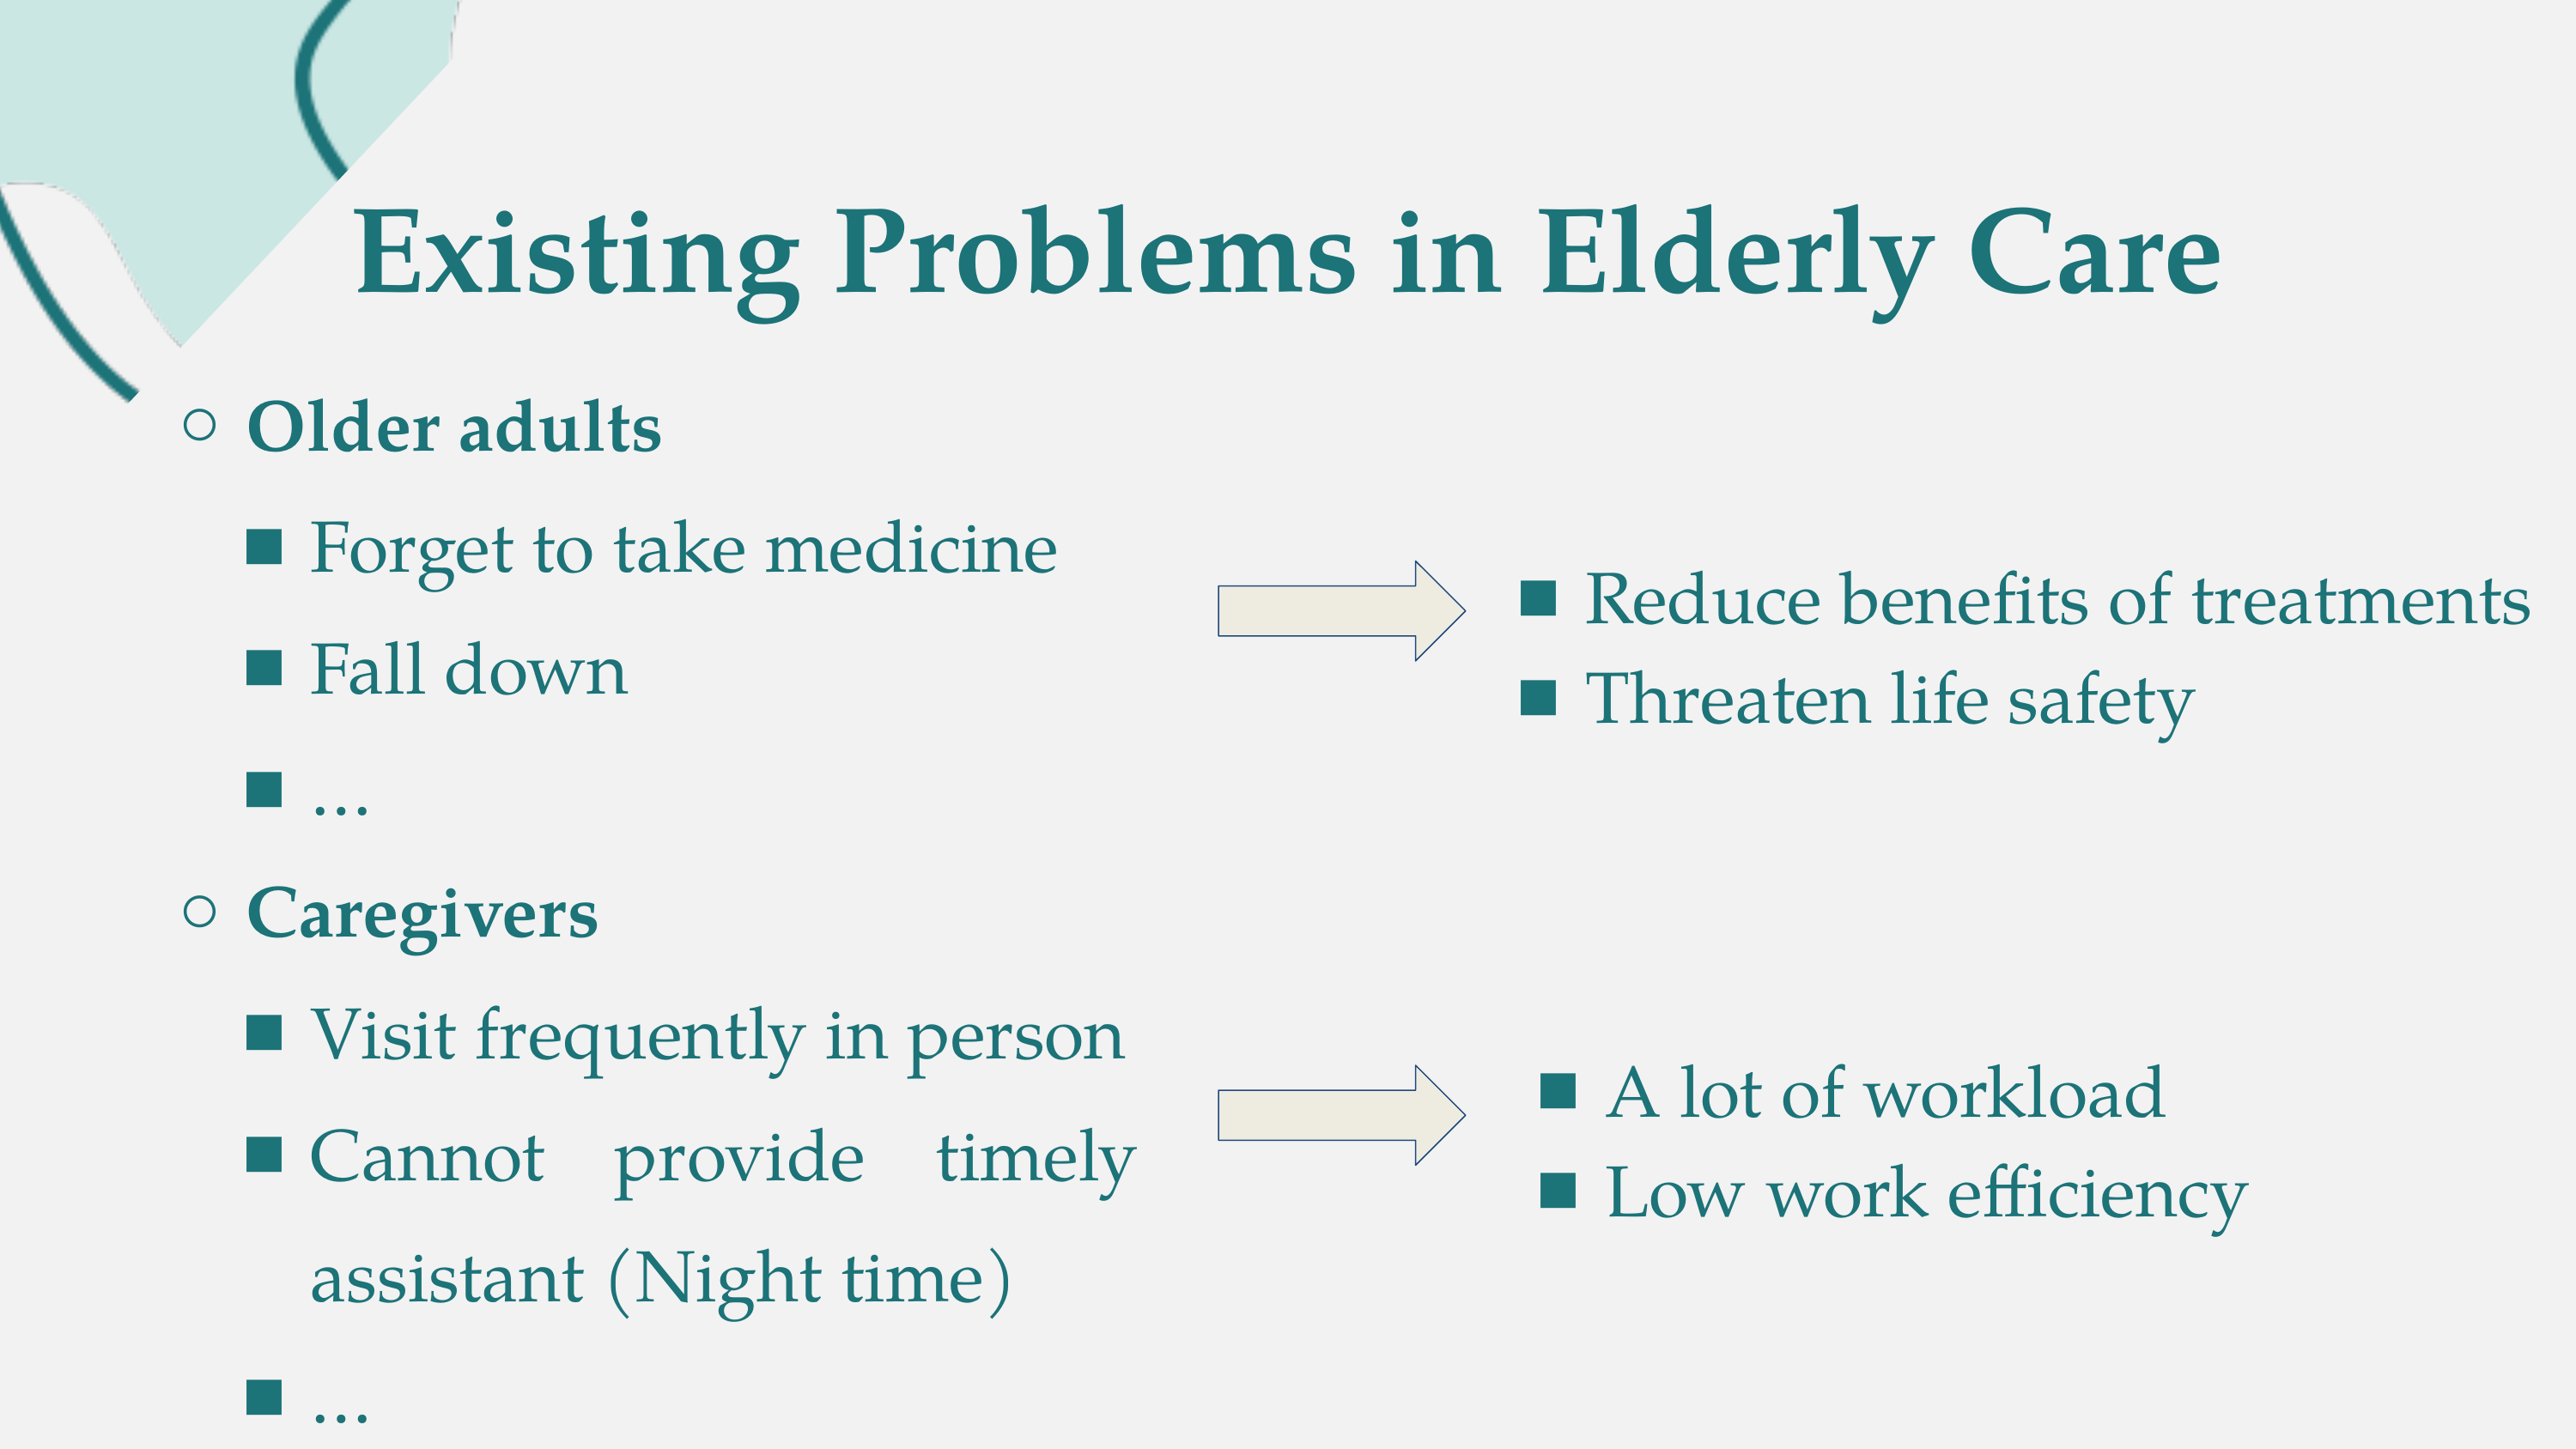

Existing Problems in Elderly Care
Older adults
Forget to take medicine
Fall down
…
Caregivers
Visit frequently in person
Cannot provide timely assistant (Night time)
…
Reduce benefits of treatments
Threaten life safety

A lot of workload
Low work efficiency